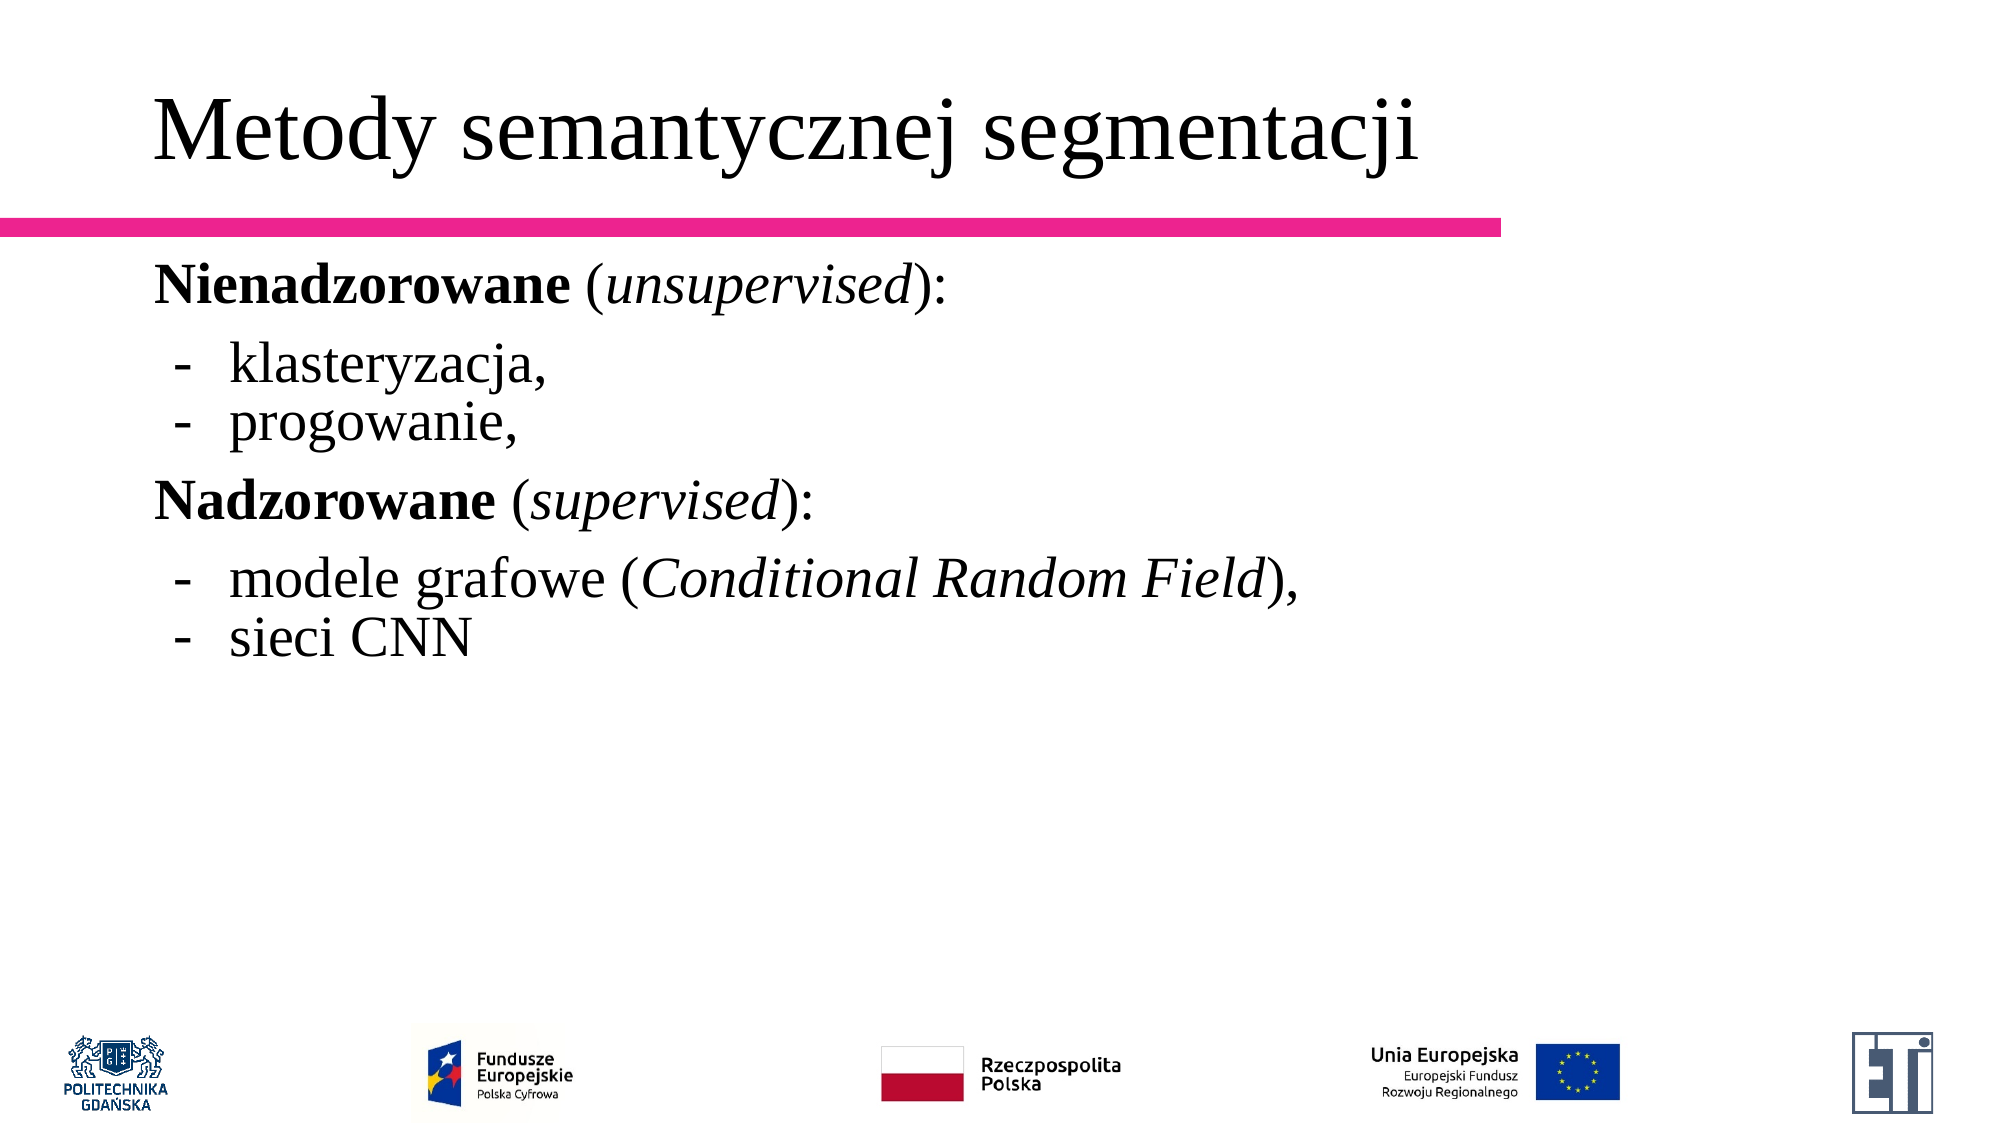

# Metody semantycznej segmentacji
Nienadzorowane (unsupervised):
klasteryzacja,
progowanie,
Nadzorowane (supervised):
modele grafowe (Conditional Random Field),
sieci CNN